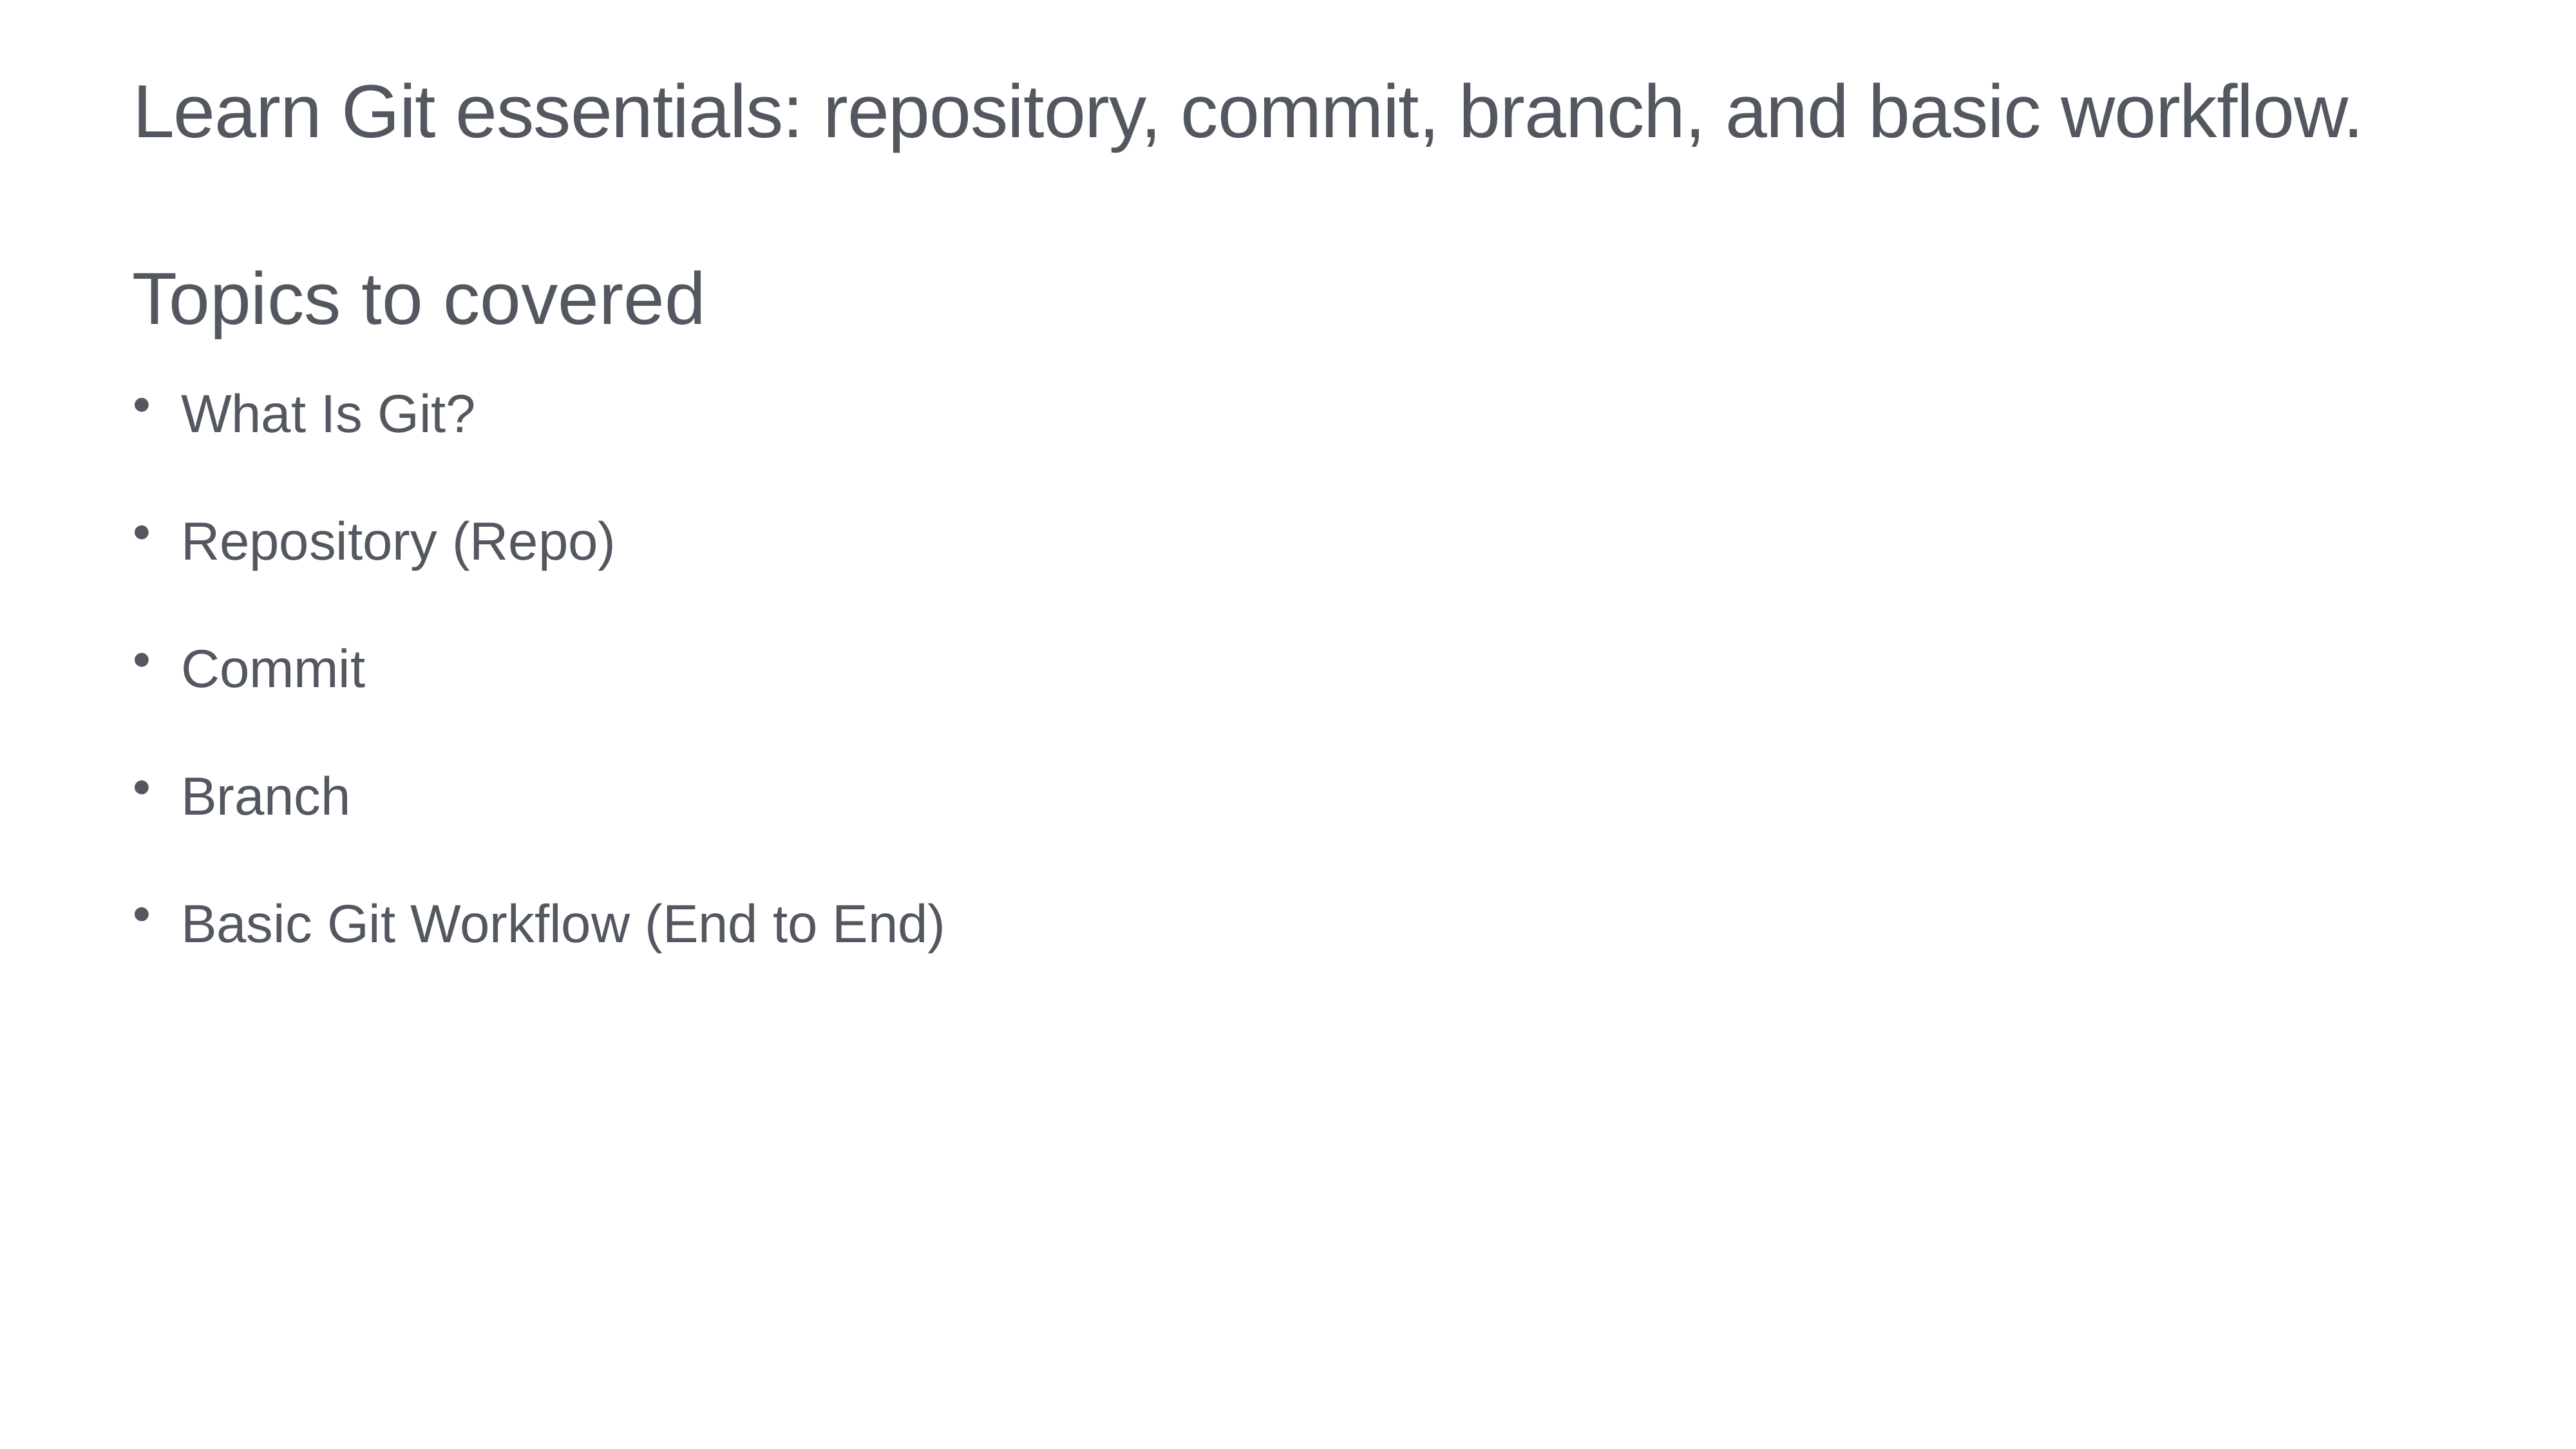

# Learn Git essentials: repository, commit, branch, and basic workflow.
Topics to covered
What Is Git?
Repository (Repo)
Commit
Branch
Basic Git Workflow (End to End)